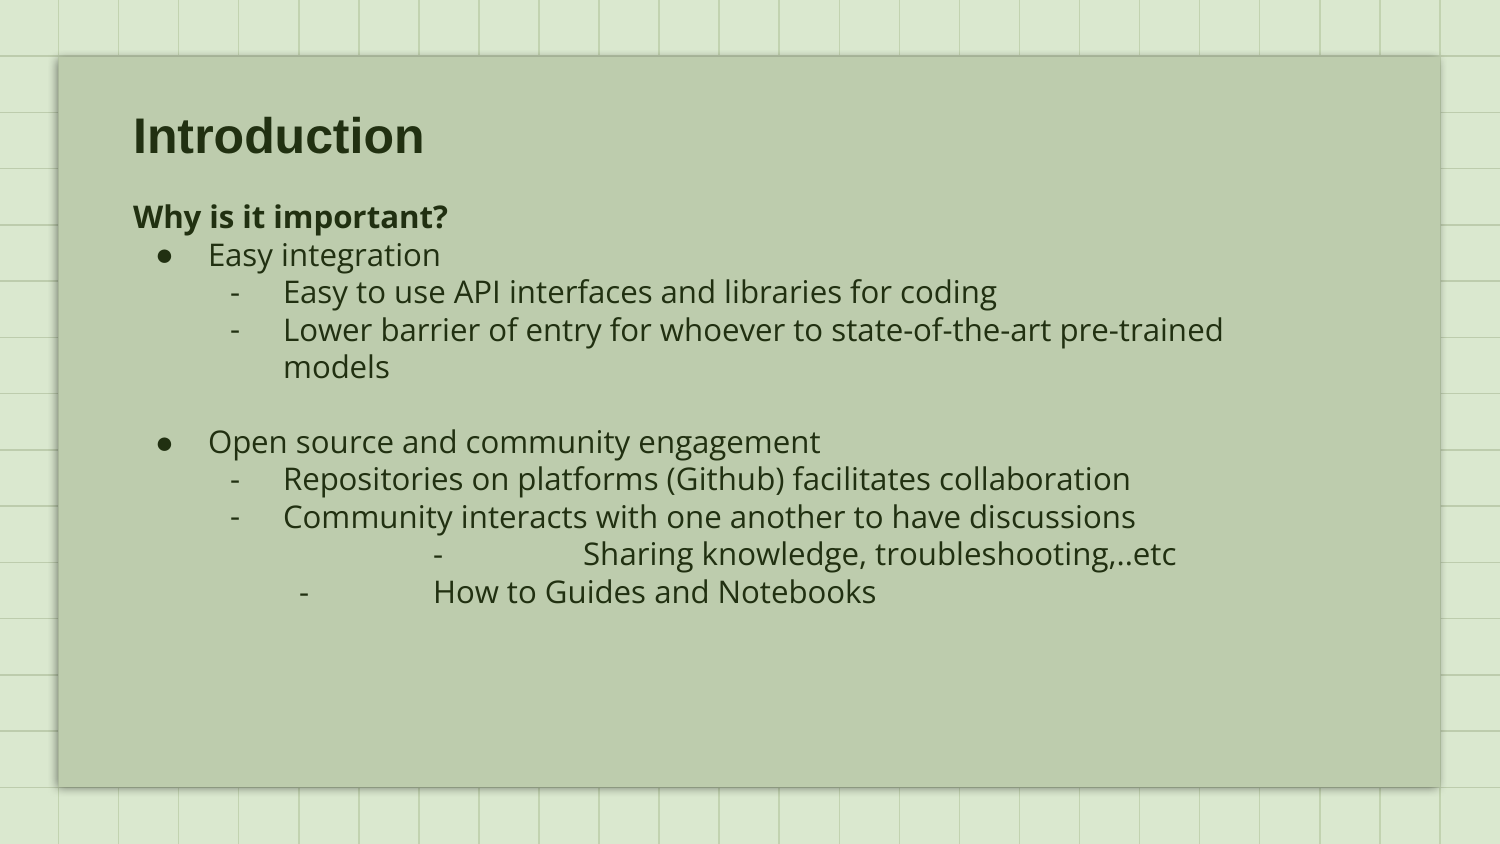

# Introduction
Why is it important?
Easy integration
Easy to use API interfaces and libraries for coding
Lower barrier of entry for whoever to state-of-the-art pre-trained models

Open source and community engagement
Repositories on platforms (Github) facilitates collaboration
Community interacts with one another to have discussions
		-	Sharing knowledge, troubleshooting,..etc
	  - 	How to Guides and Notebooks